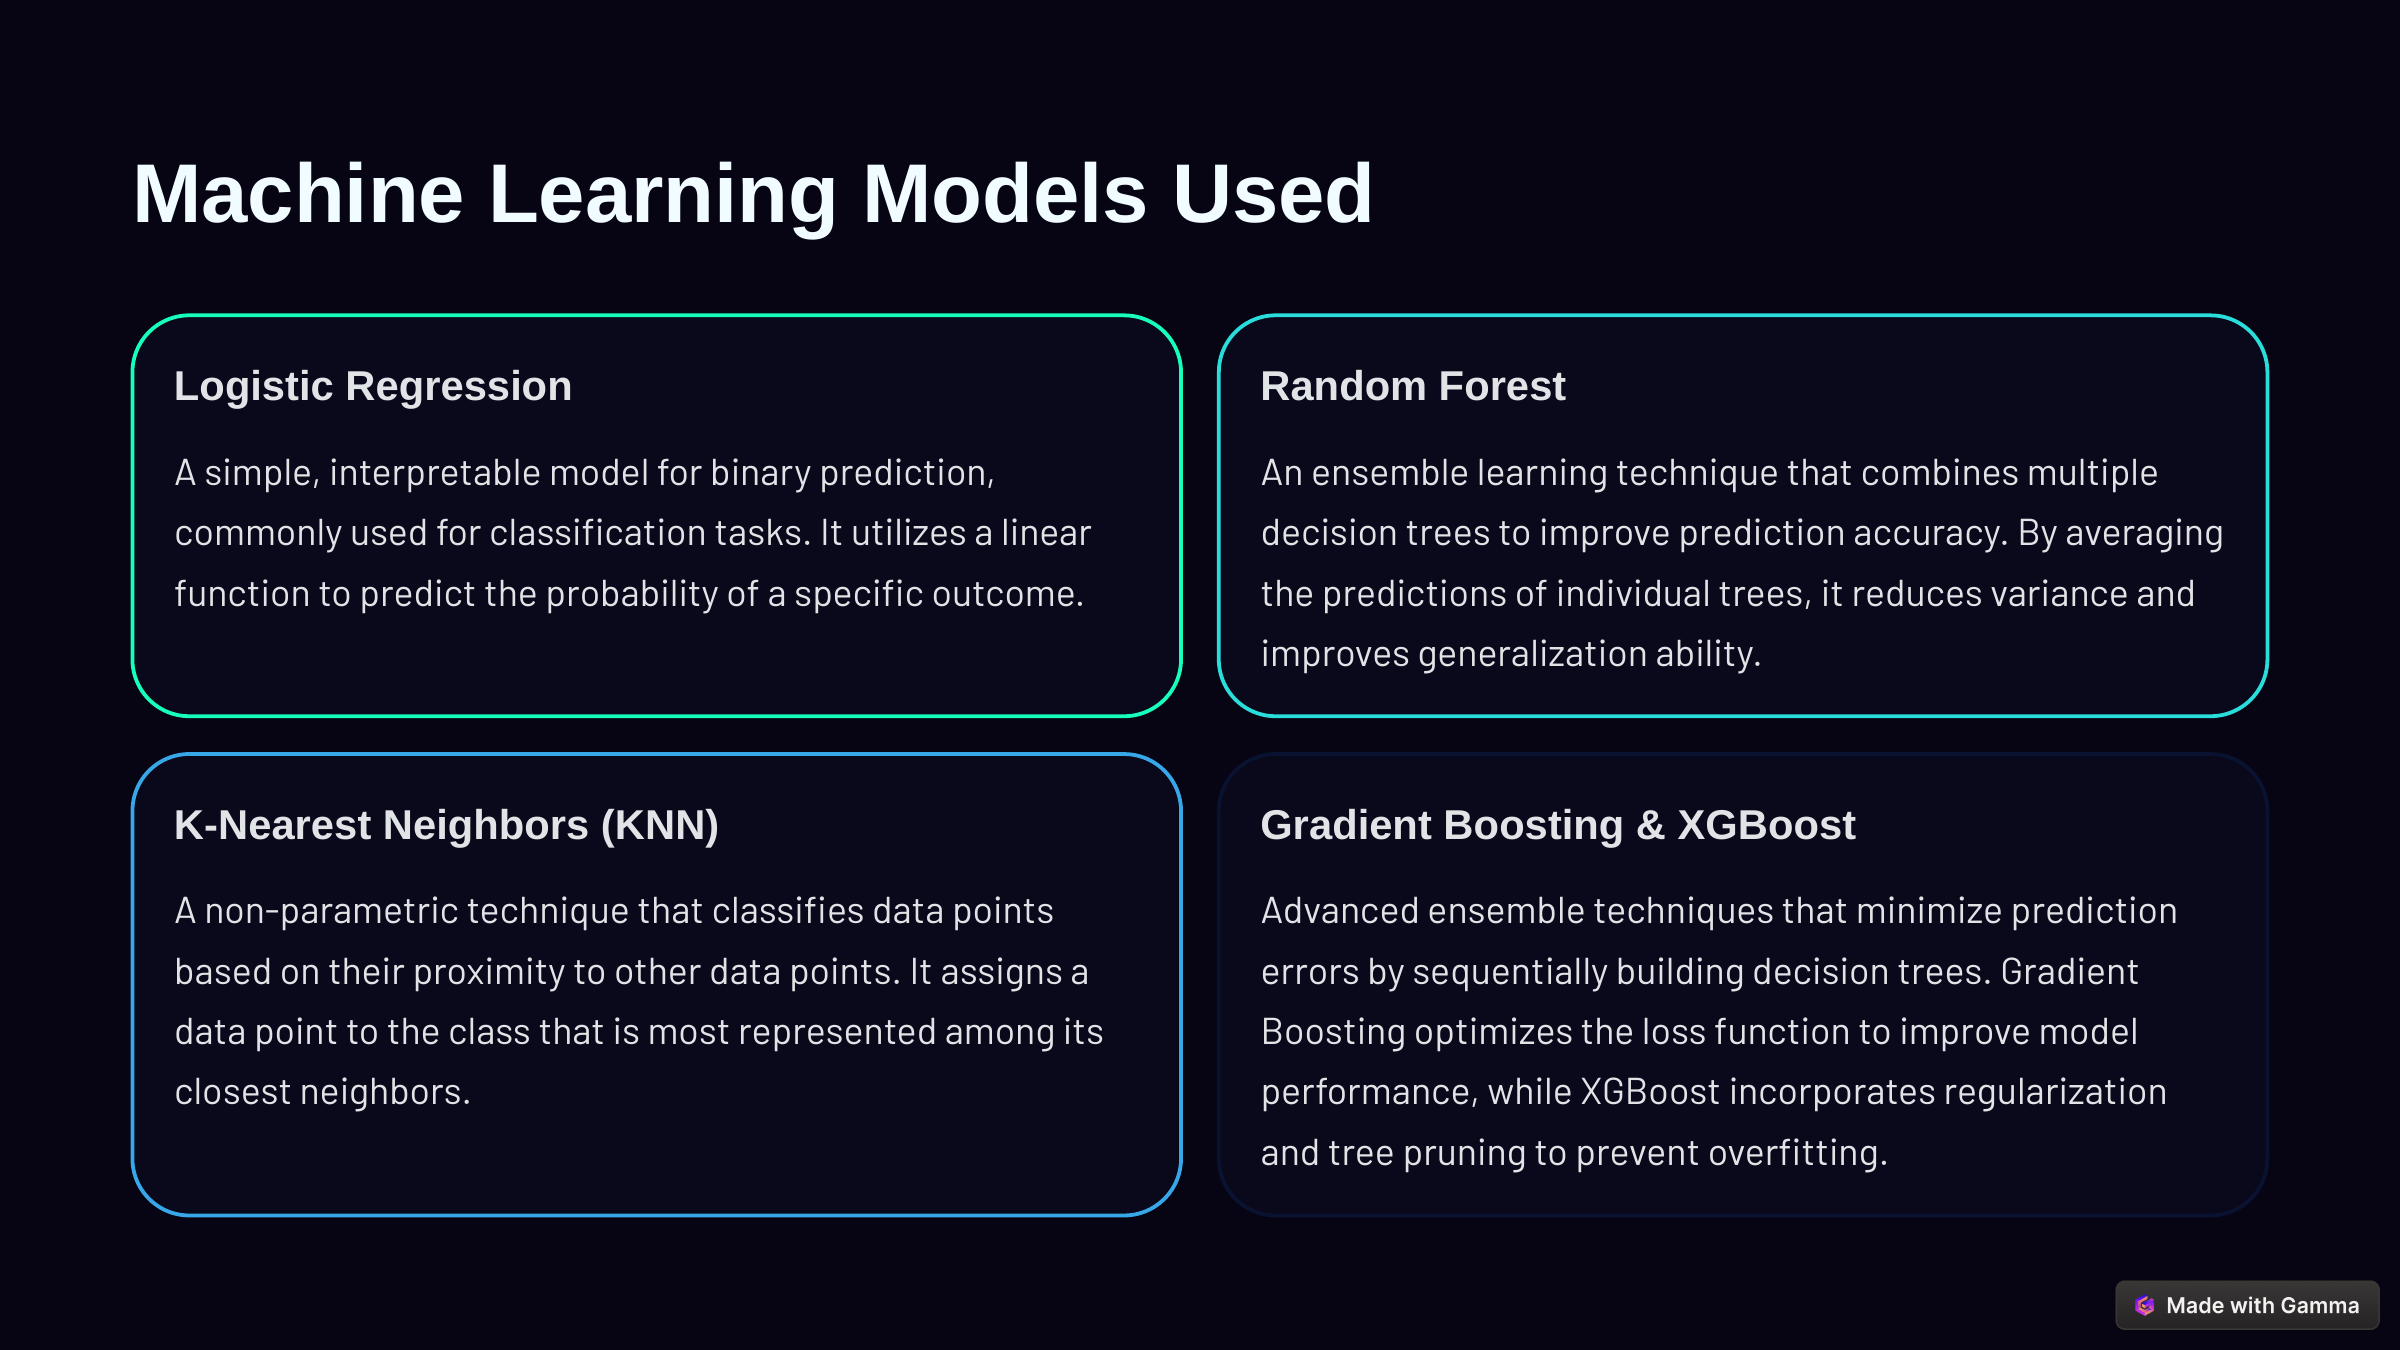

Machine Learning Models Used

Logistic Regression
Random Forest
A simple, interpretable model for binary prediction, commonly used for classification tasks. It utilizes a linear function to predict the probability of a specific outcome.
An ensemble learning technique that combines multiple decision trees to improve prediction accuracy. By averaging the predictions of individual trees, it reduces variance and improves generalization ability.

K-Nearest Neighbors (KNN)
Gradient Boosting & XGBoost
A non-parametric technique that classifies data points based on their proximity to other data points. It assigns a data point to the class that is most represented among its closest neighbors.
Advanced ensemble techniques that minimize prediction errors by sequentially building decision trees. Gradient Boosting optimizes the loss function to improve model performance, while XGBoost incorporates regularization and tree pruning to prevent overfitting.